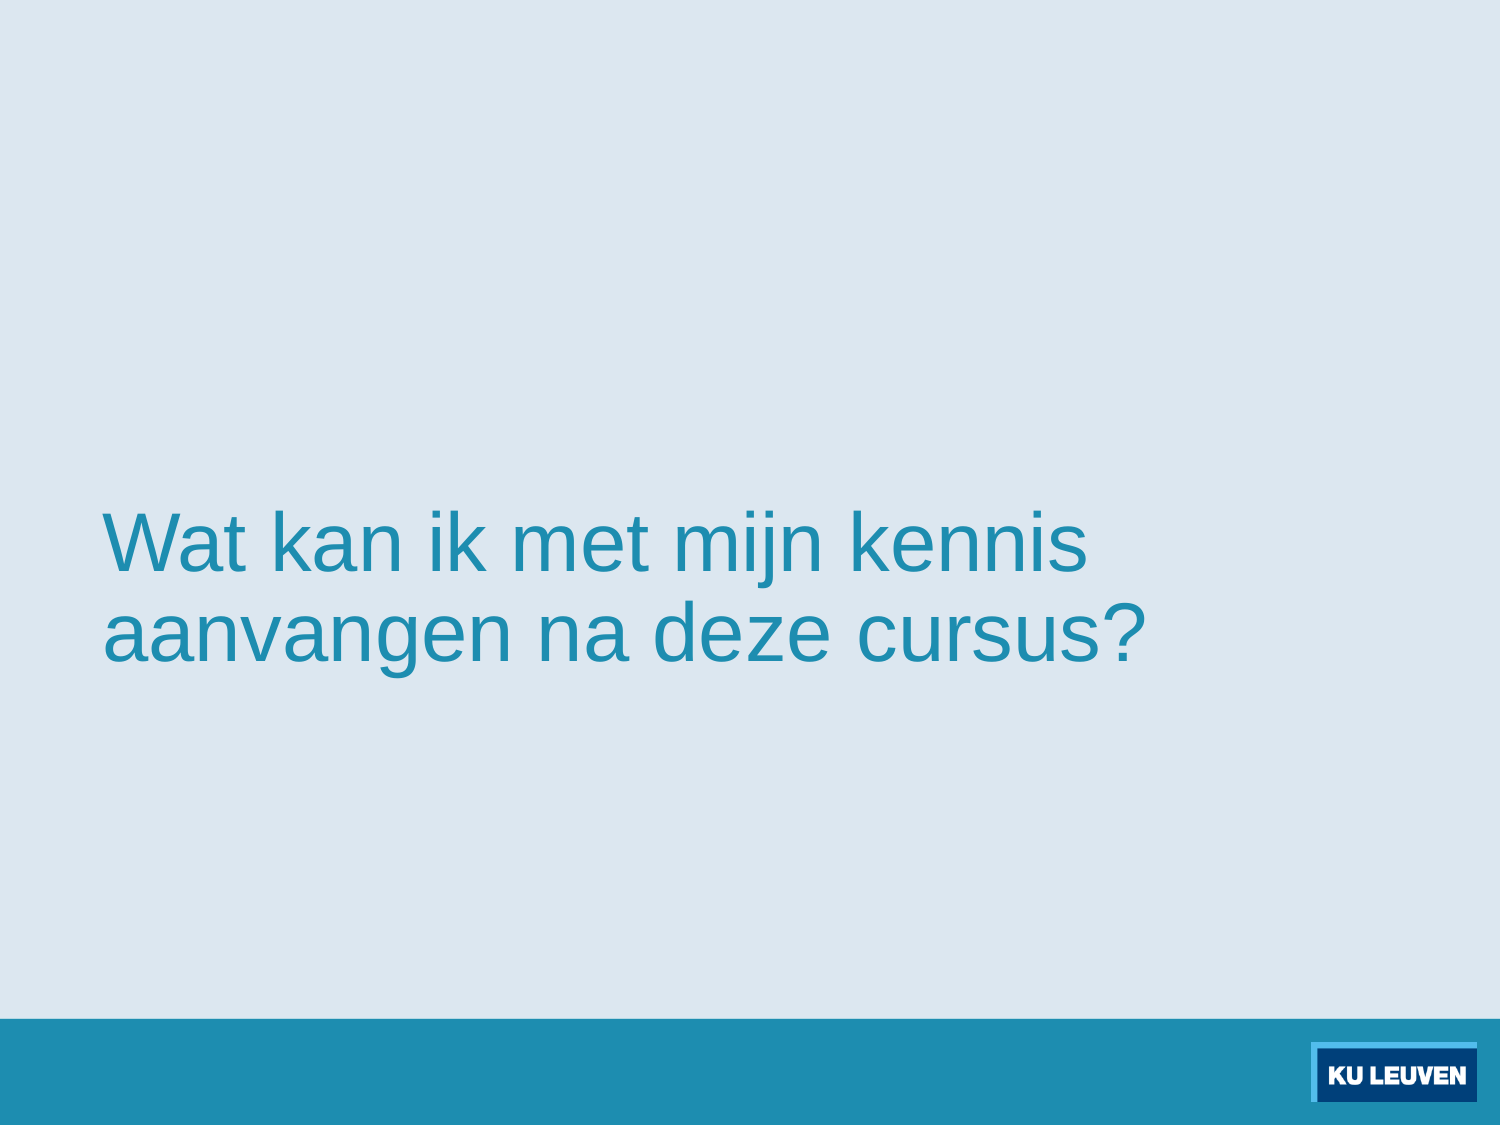

# Wat kan ik met mijn kennis aanvangen na deze cursus?